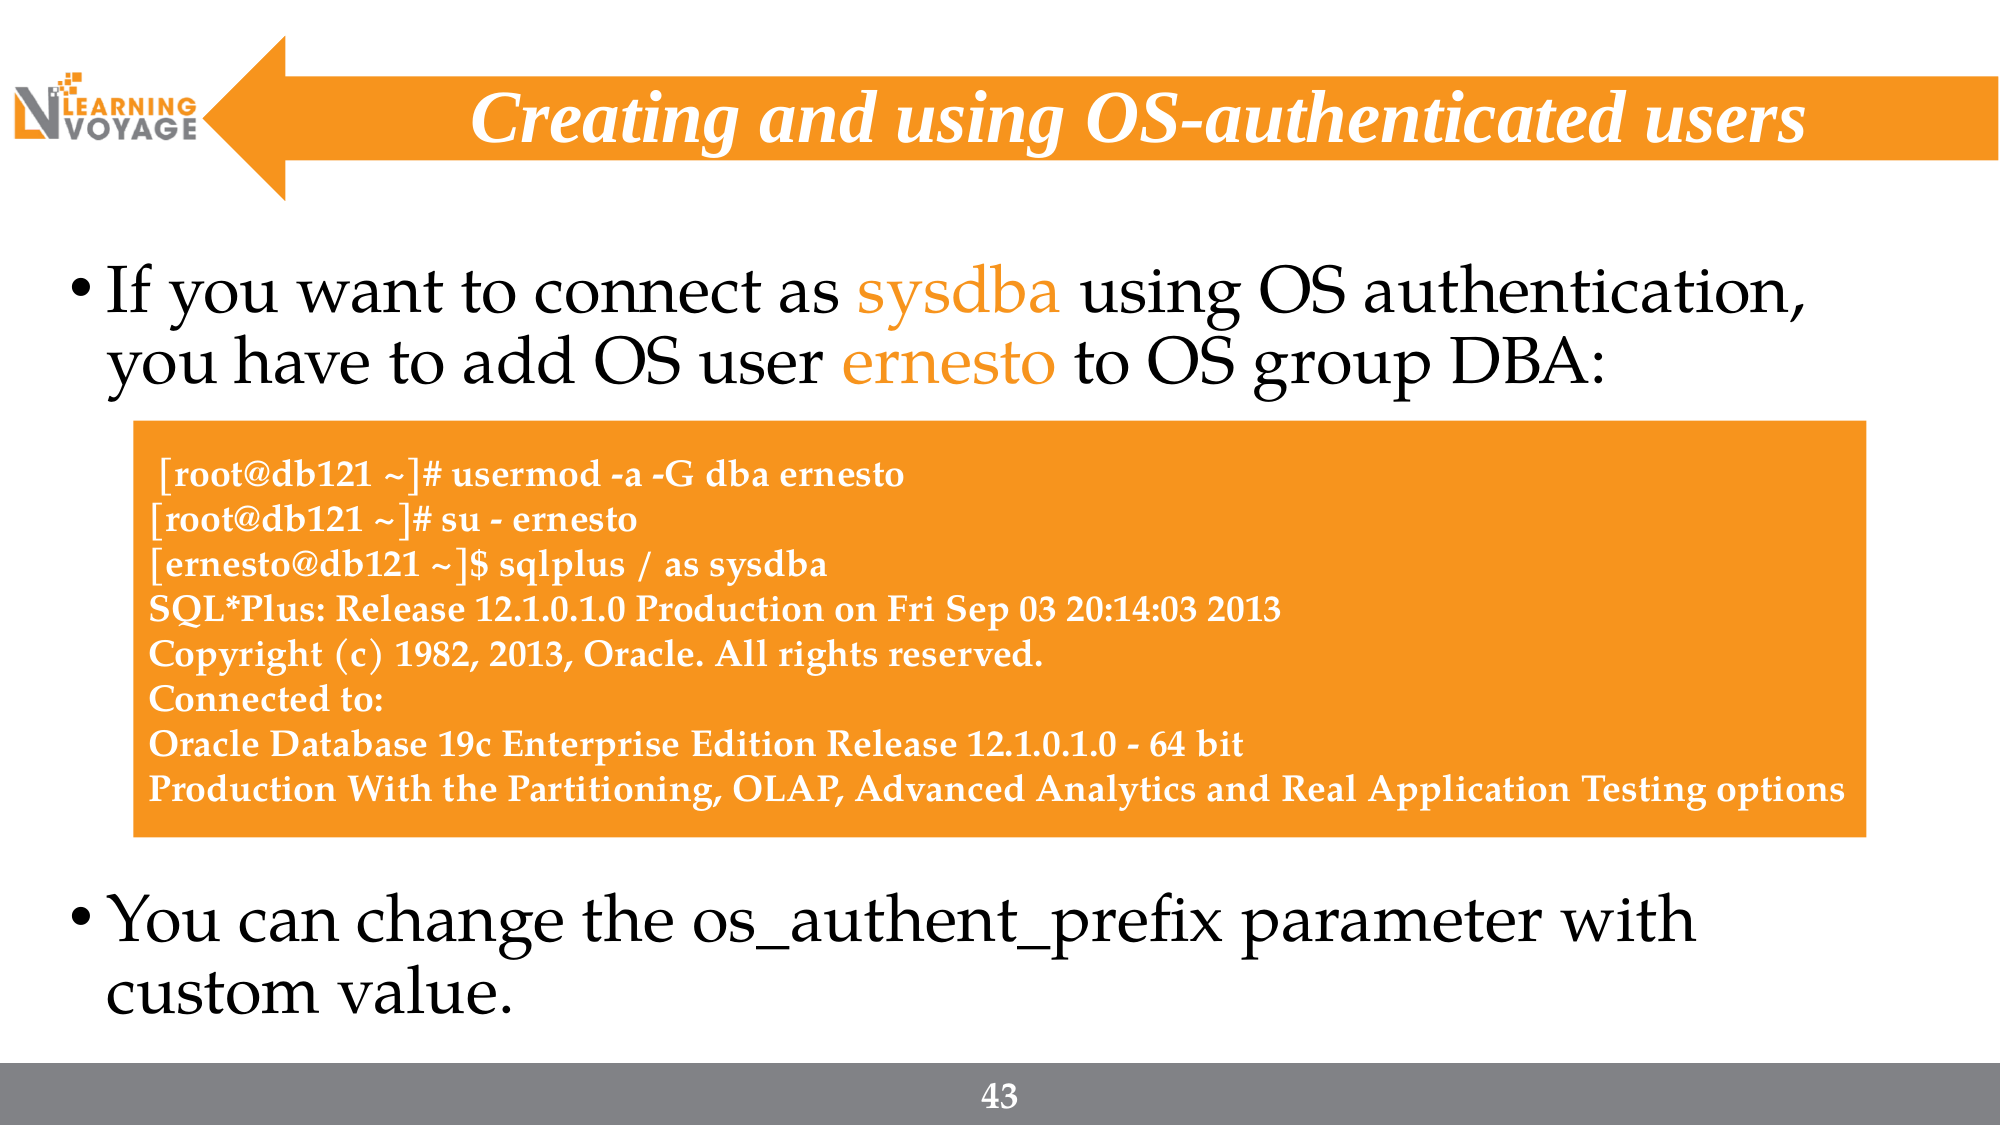

# Creating and using OS-authenticated users
If you want to connect as sysdba using OS authentication, you have to add OS user ernesto to OS group DBA:

You can change the os_authent_prefix parameter with custom value.

 [root@db121 ~]# usermod -a -G dba ernesto
[root@db121 ~]# su - ernesto
[ernesto@db121 ~]$ sqlplus / as sysdba
SQL*Plus: Release 12.1.0.1.0 Production on Fri Sep 03 20:14:03 2013
Copyright (c) 1982, 2013, Oracle. All rights reserved.
Connected to:
Oracle Database 19c Enterprise Edition Release 12.1.0.1.0 - 64 bit
Production With the Partitioning, OLAP, Advanced Analytics and Real Application Testing options
43